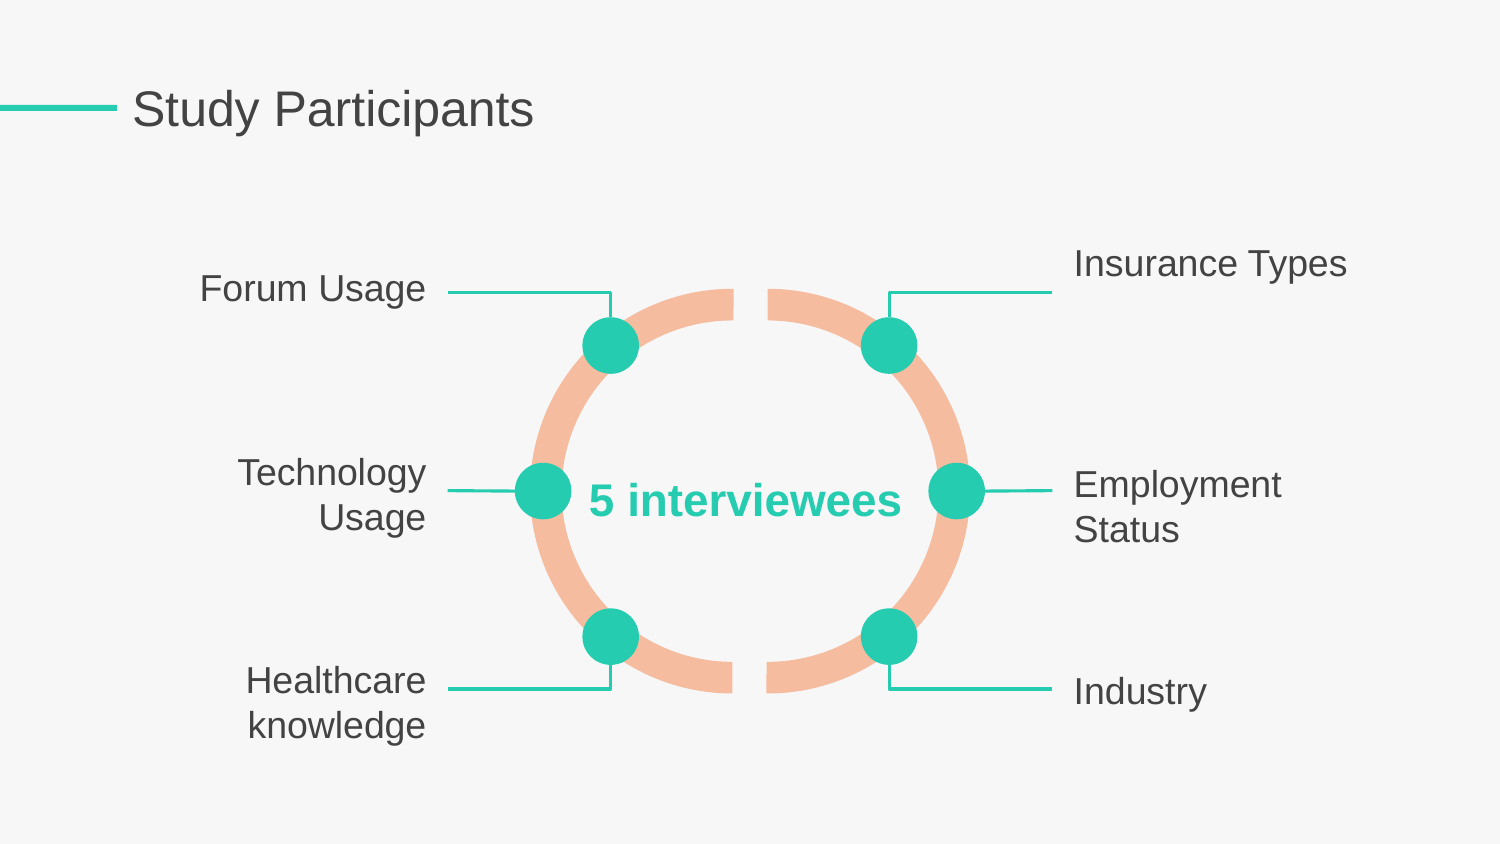

# Study Participants
Insurance Types
Forum Usage

Technology Usage
Employment Status
5 interviewees

Healthcare knowledge
Industry